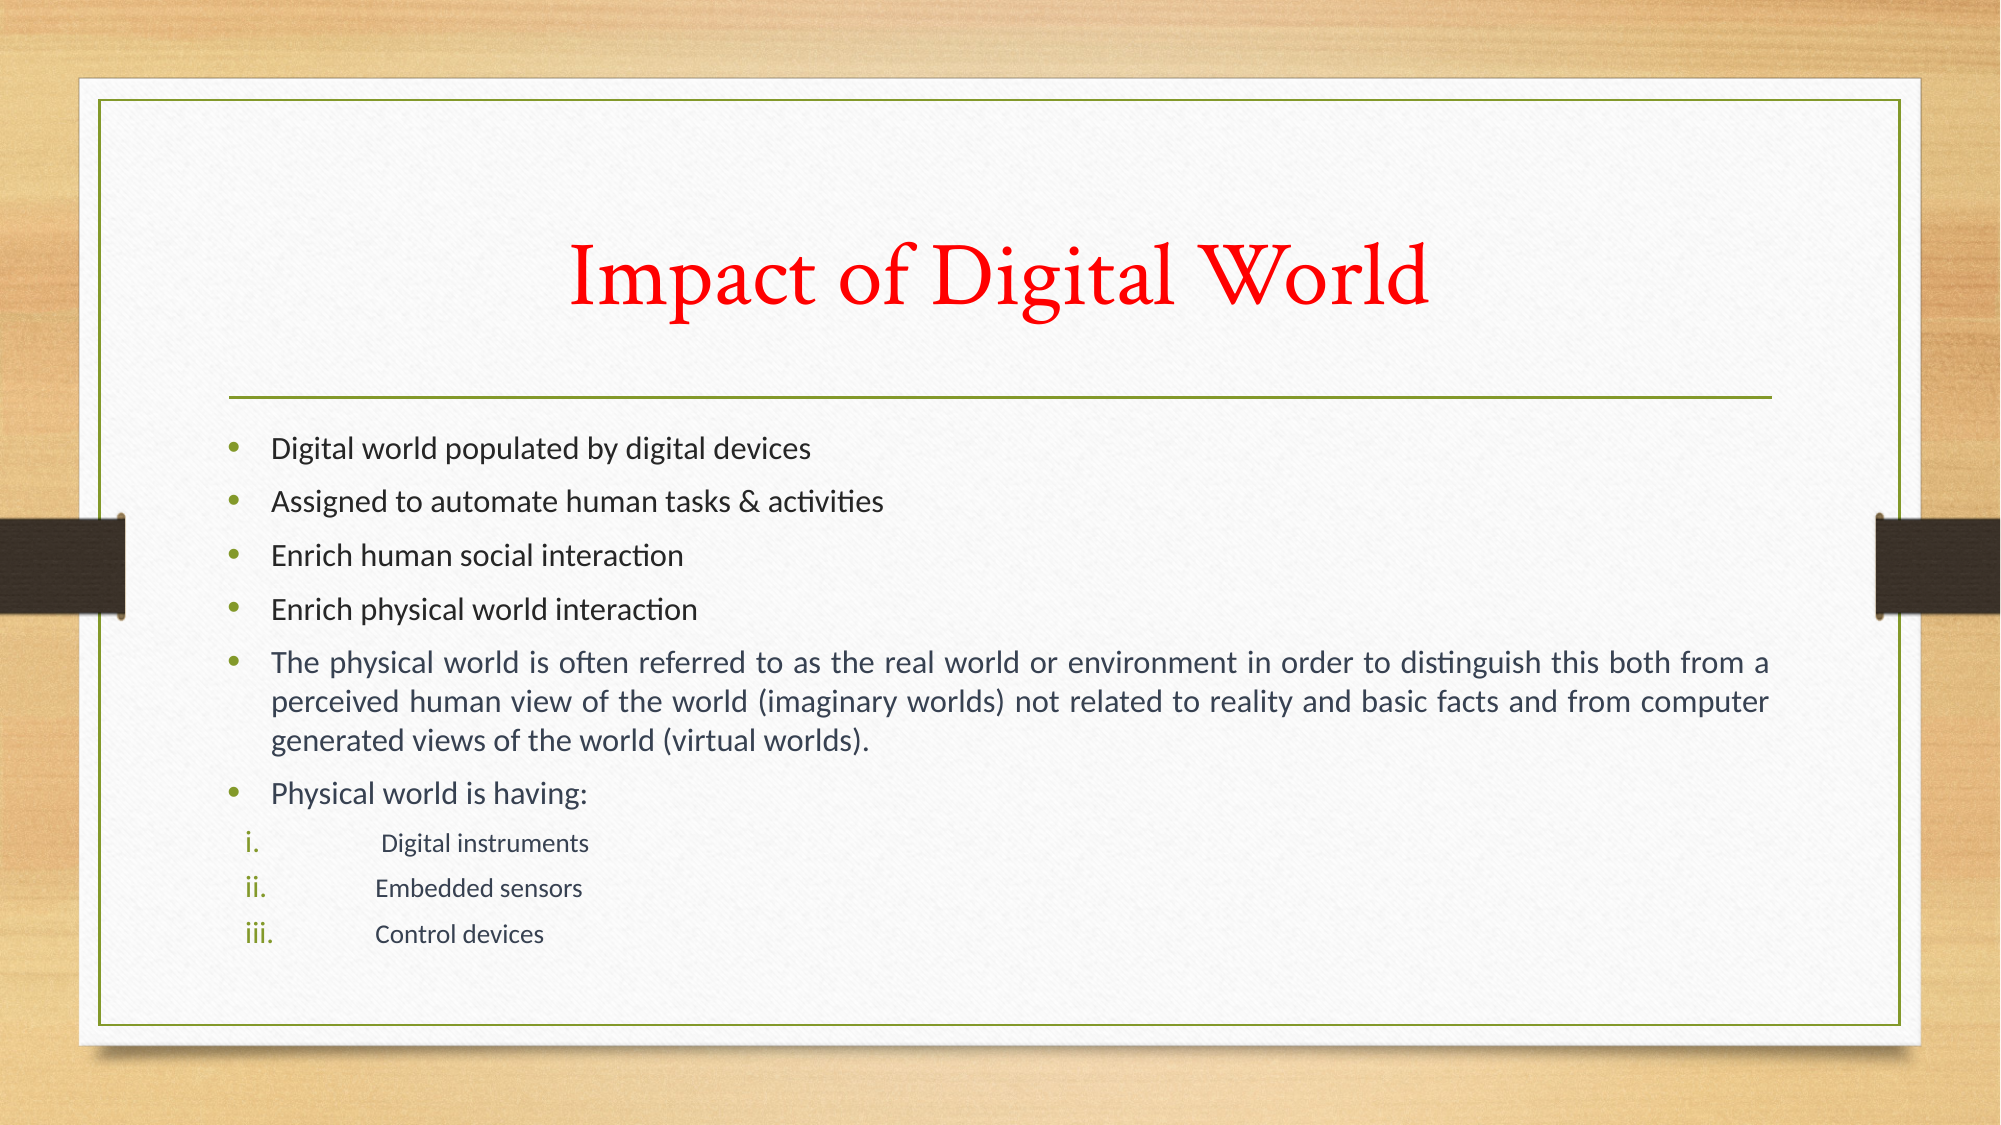

# Impact of Digital World
Digital world populated by digital devices
Assigned to automate human tasks & activities
Enrich human social interaction
Enrich physical world interaction
The physical world is often referred to as the real world or environment in order to distinguish this both from a perceived human view of the world (imaginary worlds) not related to reality and basic facts and from computer generated views of the world (virtual worlds).
Physical world is having:
 Digital instruments
Embedded sensors
Control devices